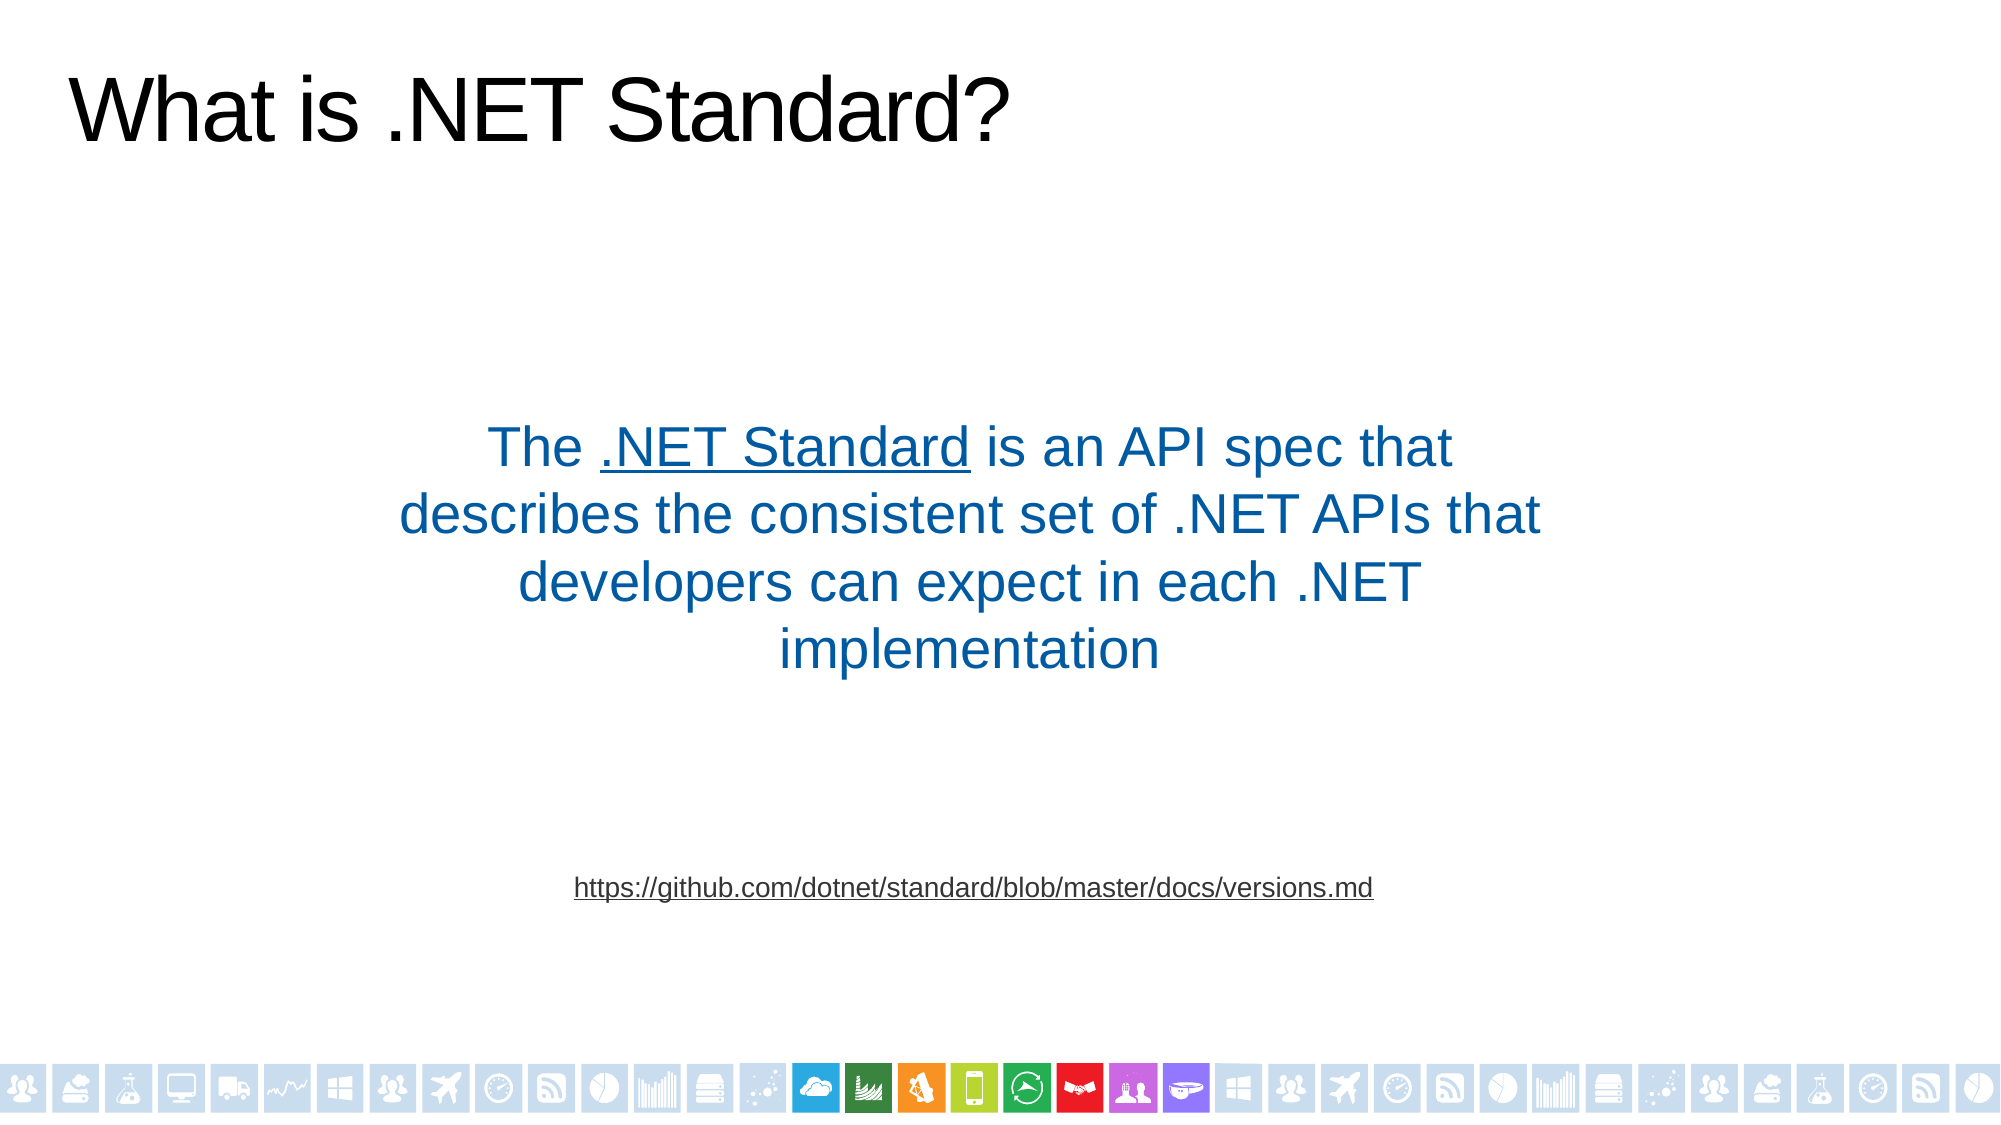

# What is .NET Standard?
The .NET Standard is an API spec that describes the consistent set of .NET APIs that developers can expect in each .NET implementation
https://github.com/dotnet/standard/blob/master/docs/versions.md